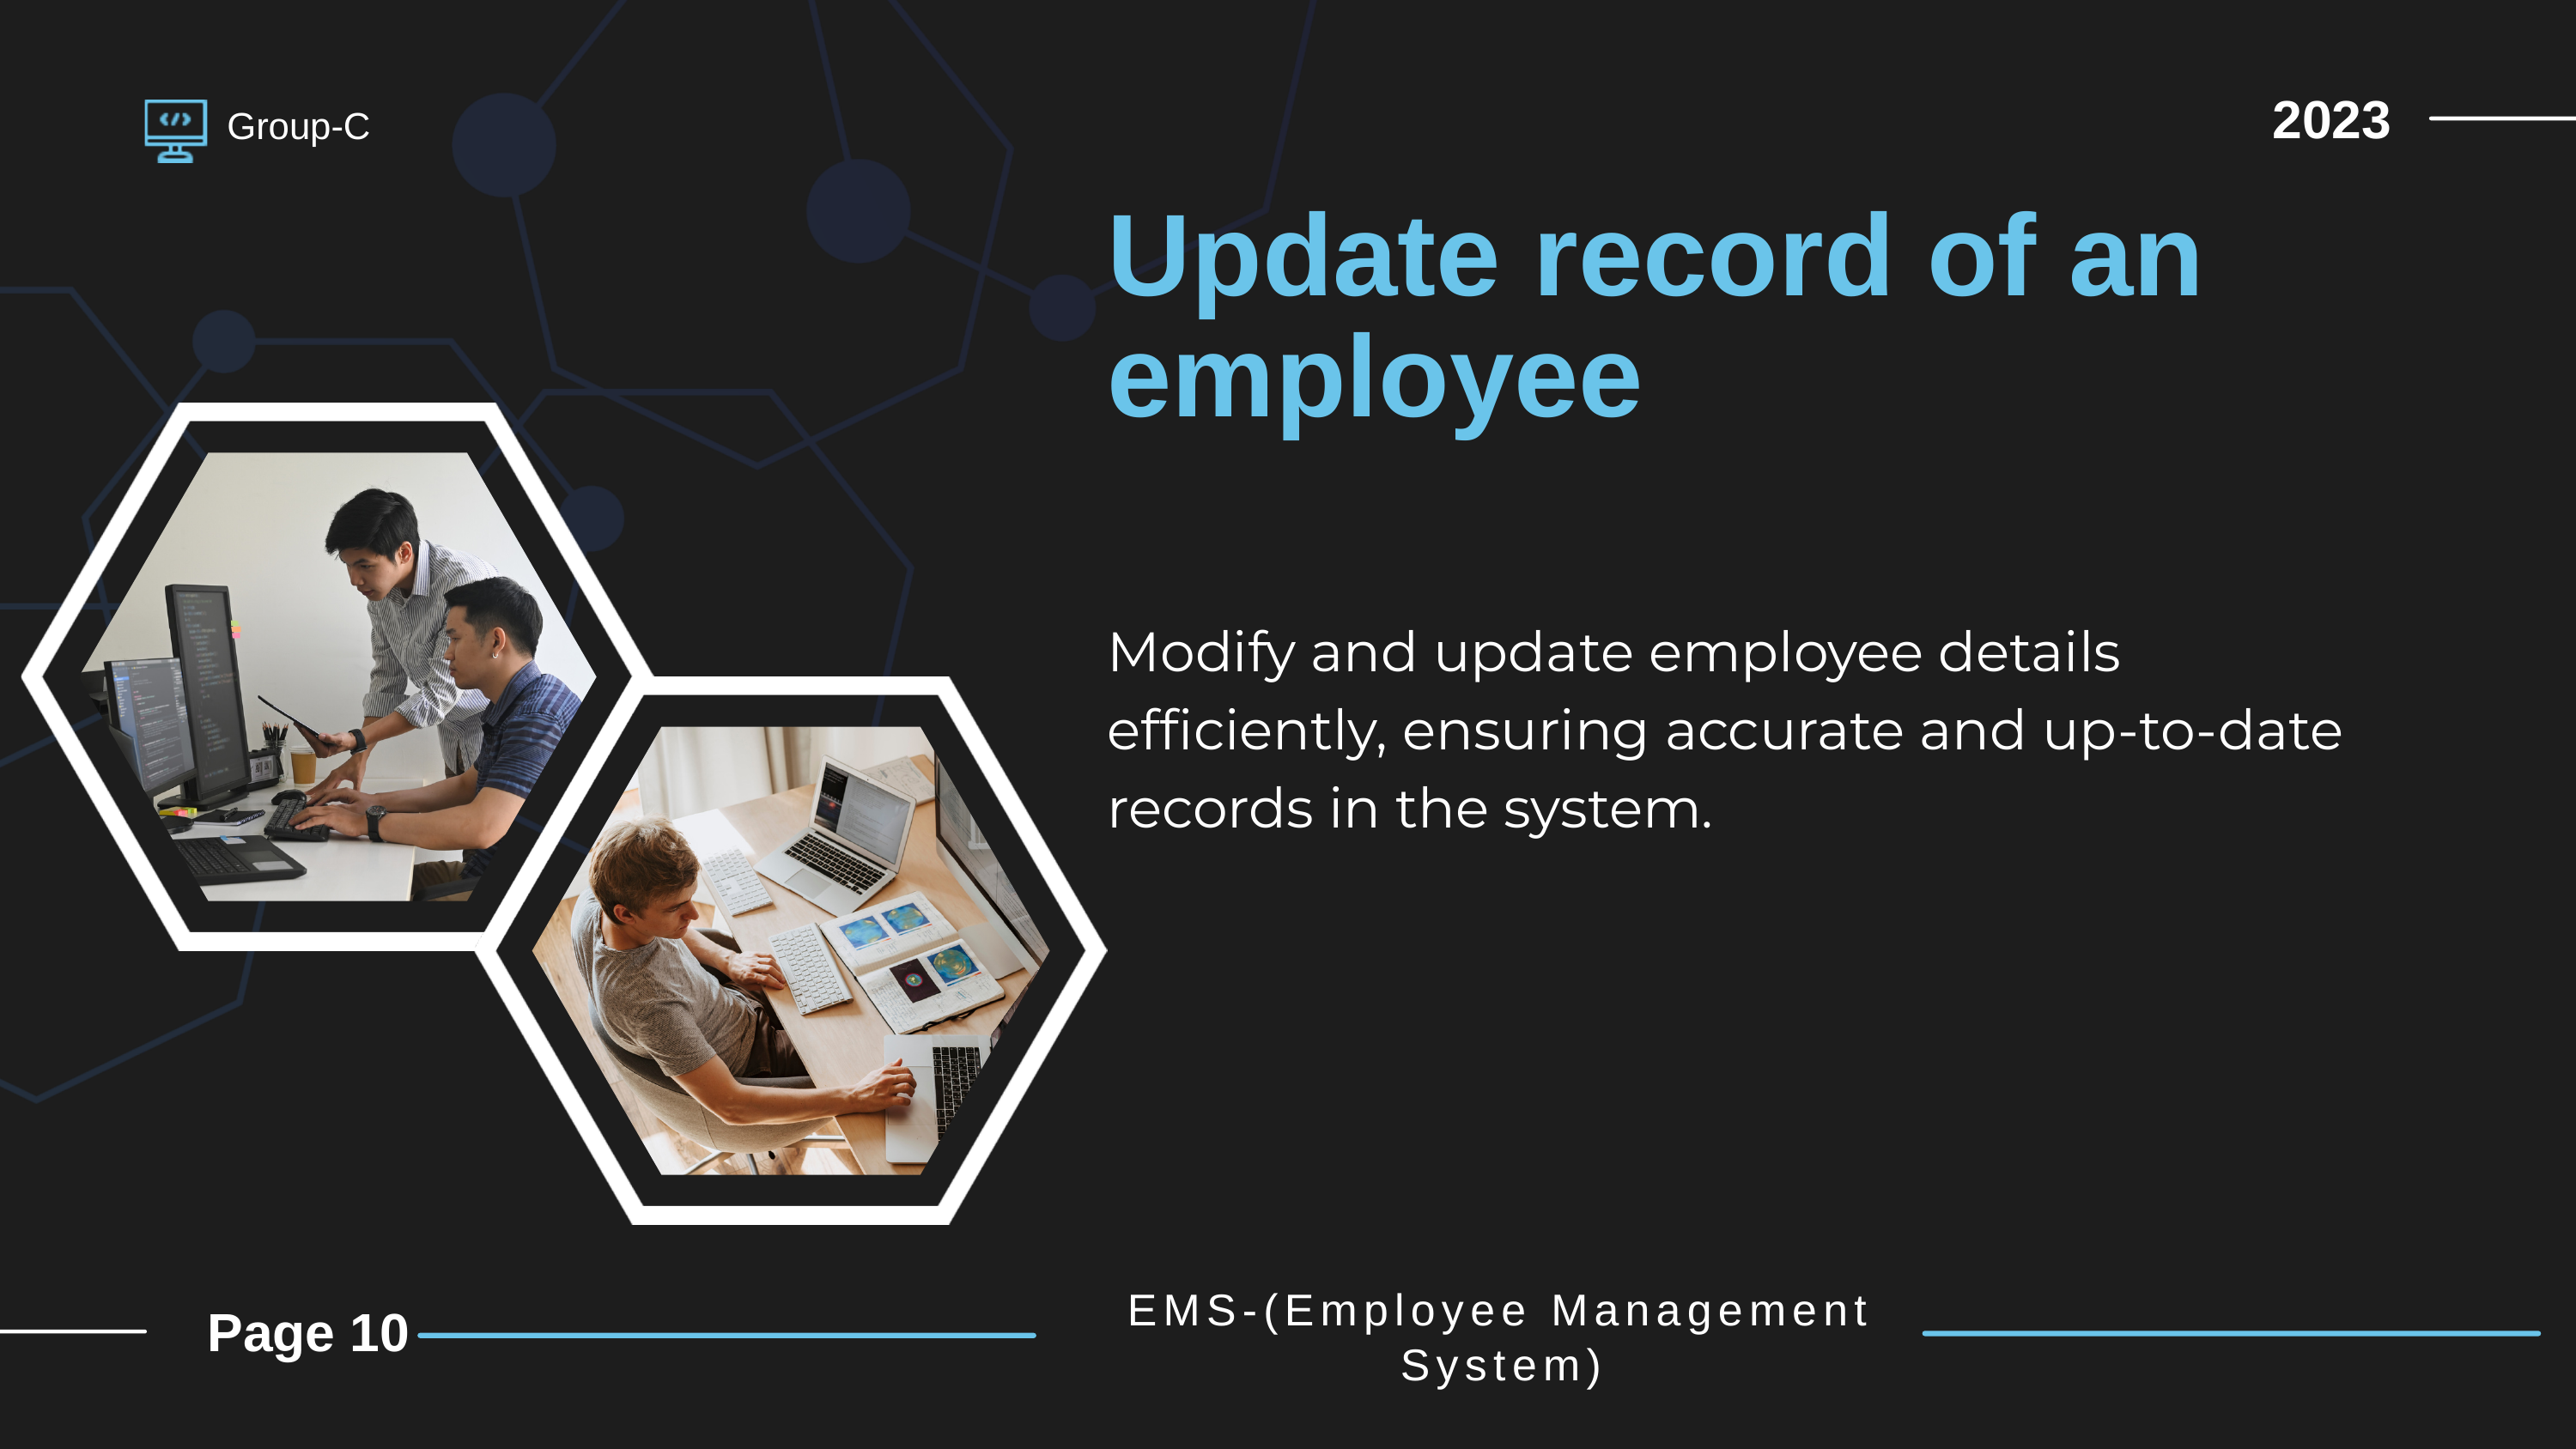

2023
Group-C

Update record of an employee

Modify and update employee details efficiently, ensuring accurate and up-to-date records in the system.

EMS-(Employee Management System)

Page 10